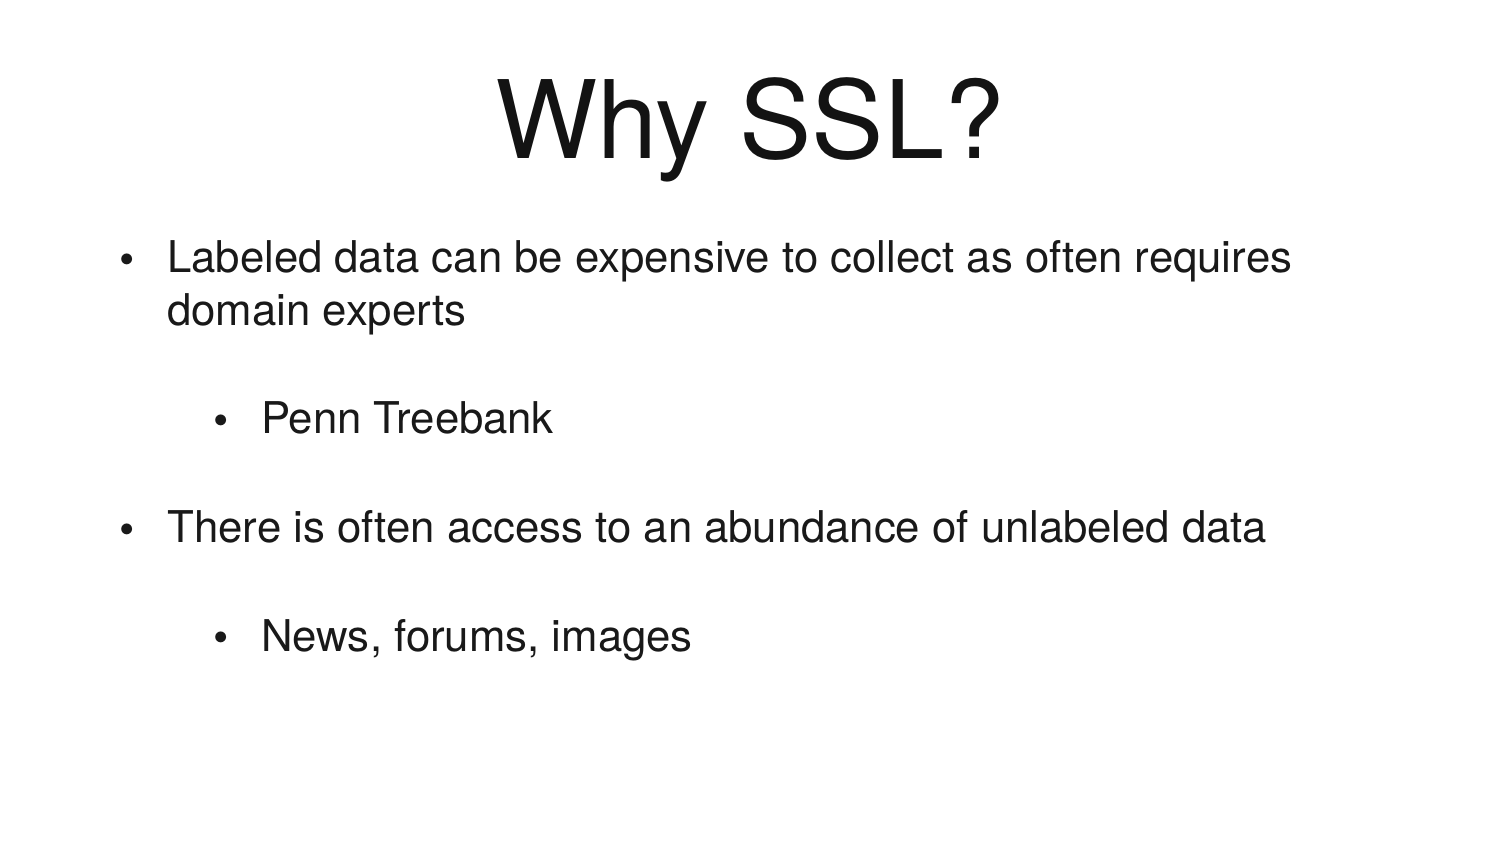

# Why SSL?
Labeled data can be expensive to collect as often requires domain experts
Penn Treebank
There is often access to an abundance of unlabeled data
News, forums, images